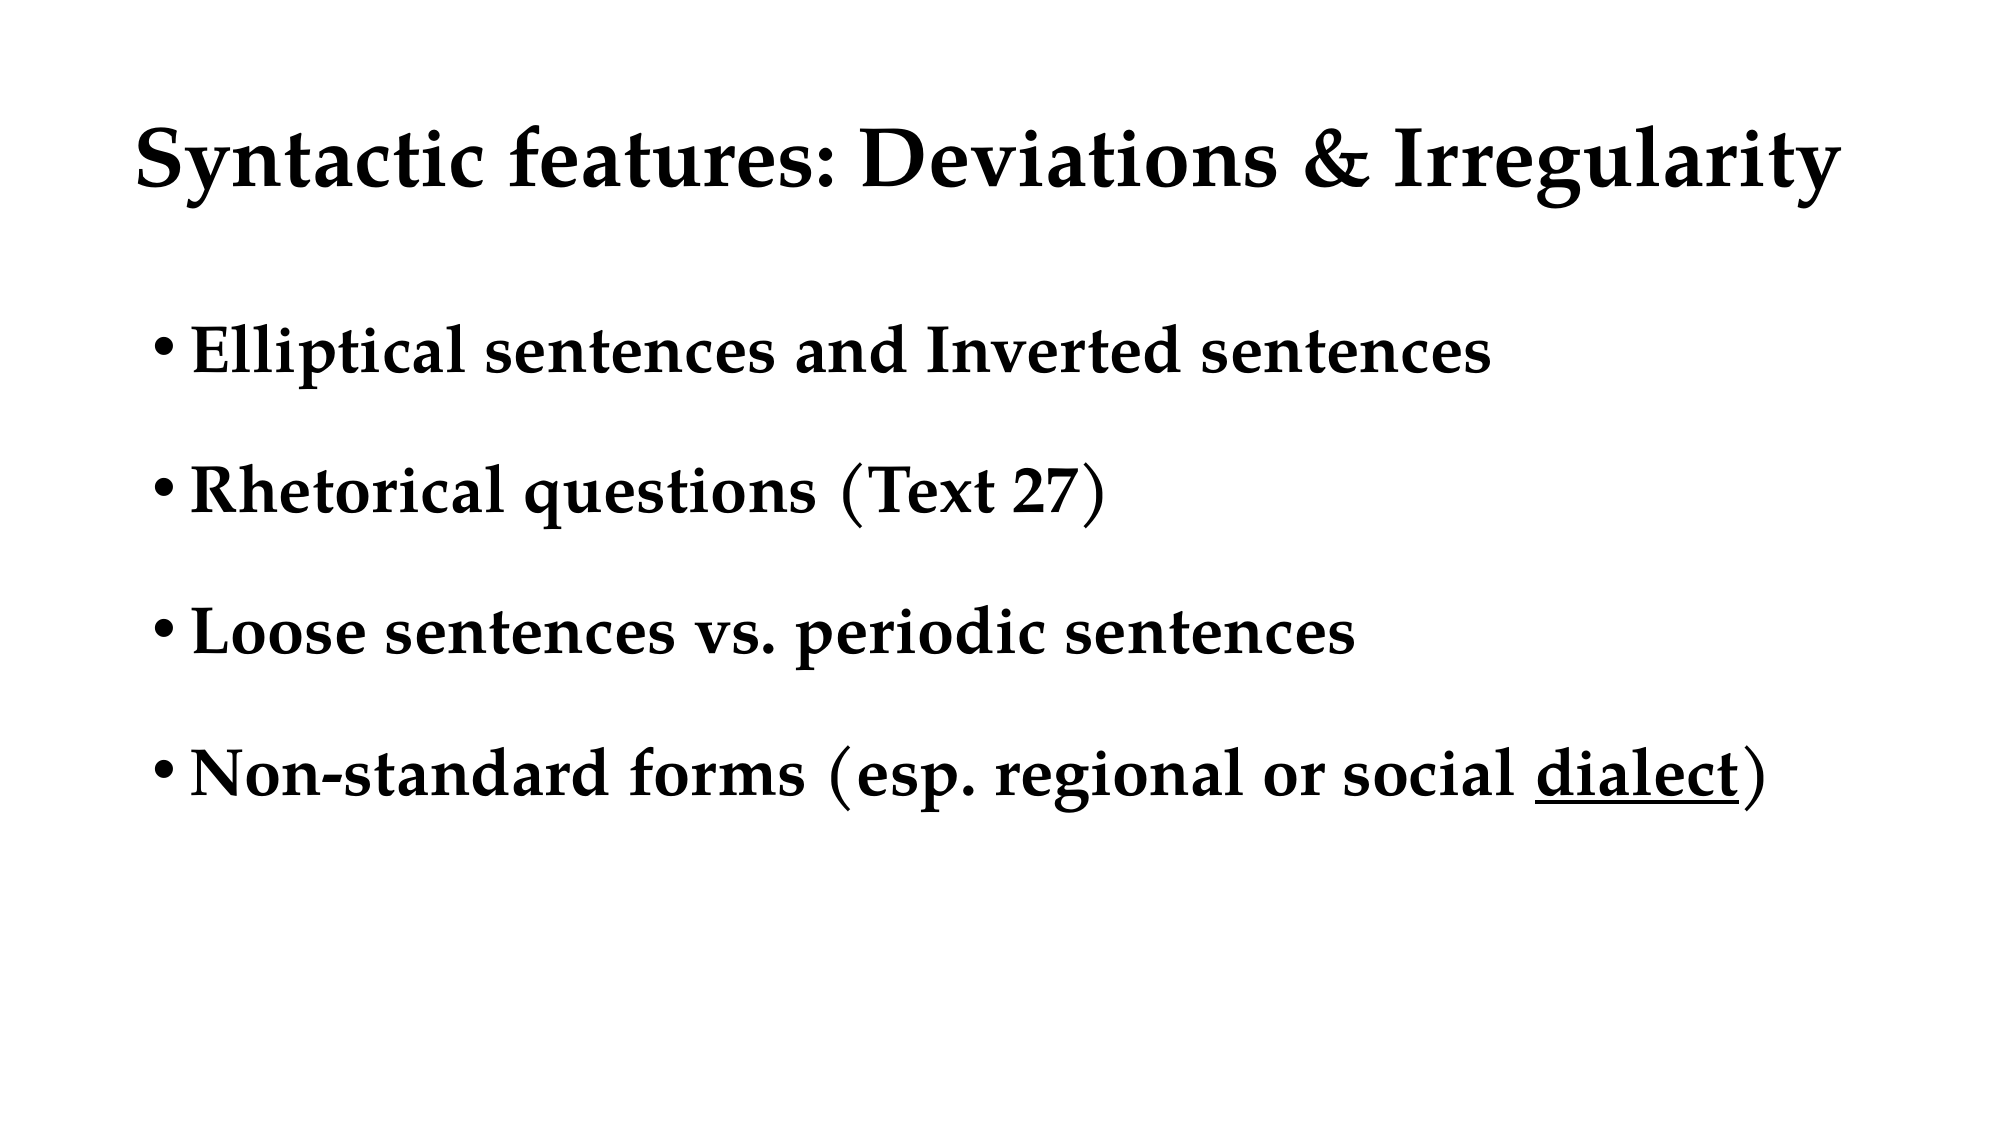

# Syntactic features: Deviations & Irregularity
Elliptical sentences and Inverted sentences
Rhetorical questions (Text 27)
Loose sentences vs. periodic sentences
Non-standard forms (esp. regional or social dialect)